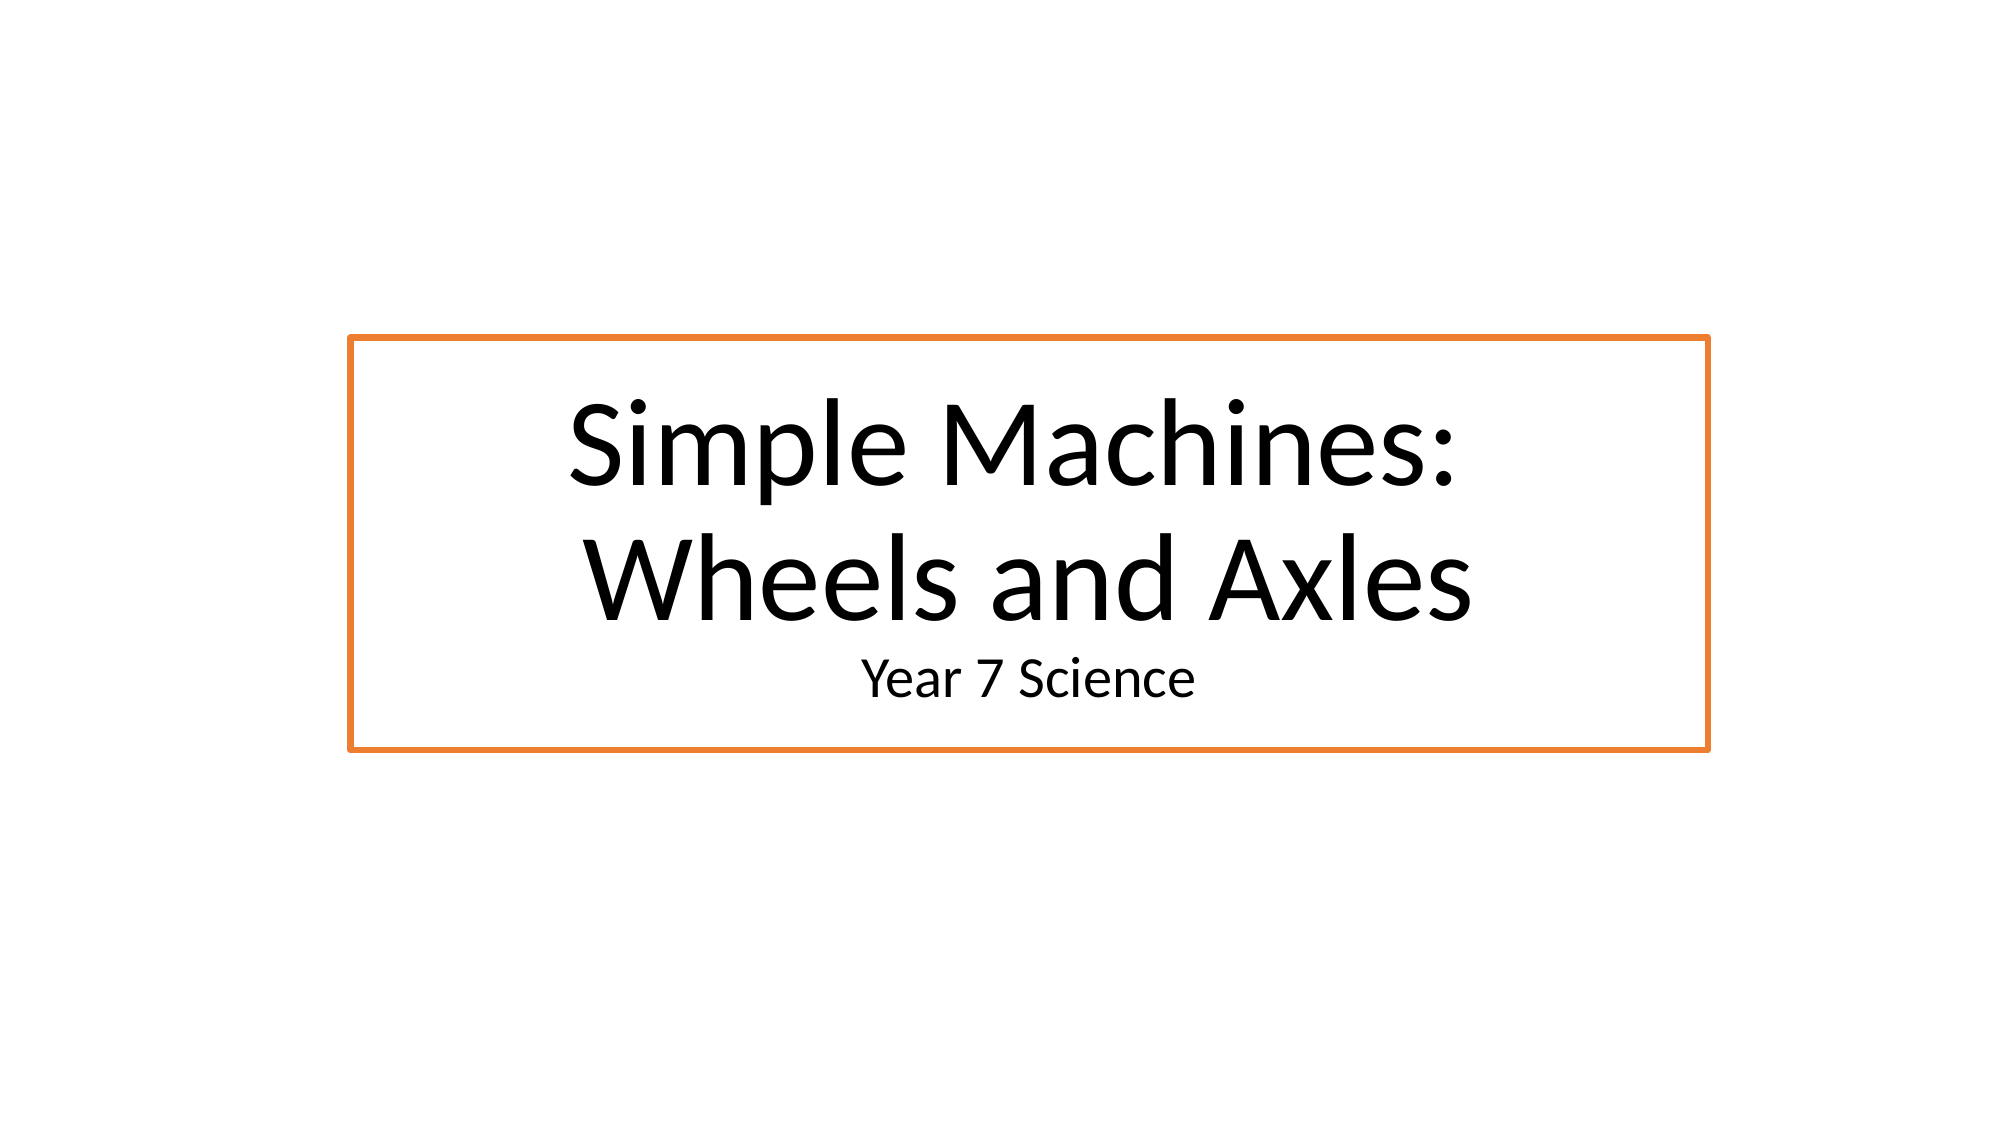

# Simple Machines: Wheels and Axles Year 7 Science